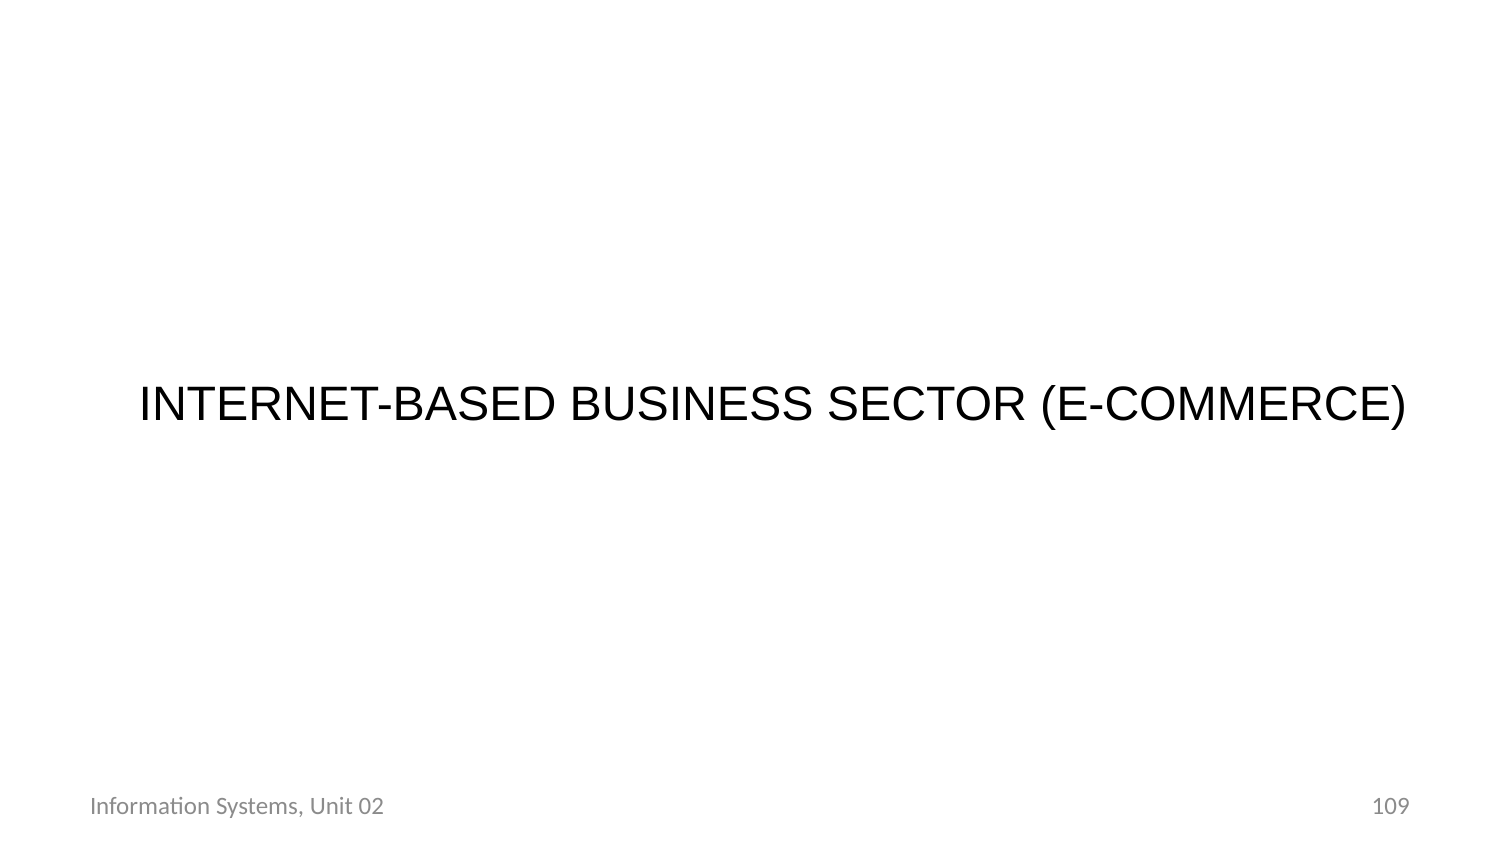

# Internet-based business sector (e-Commerce)
Information Systems, Unit 02
109